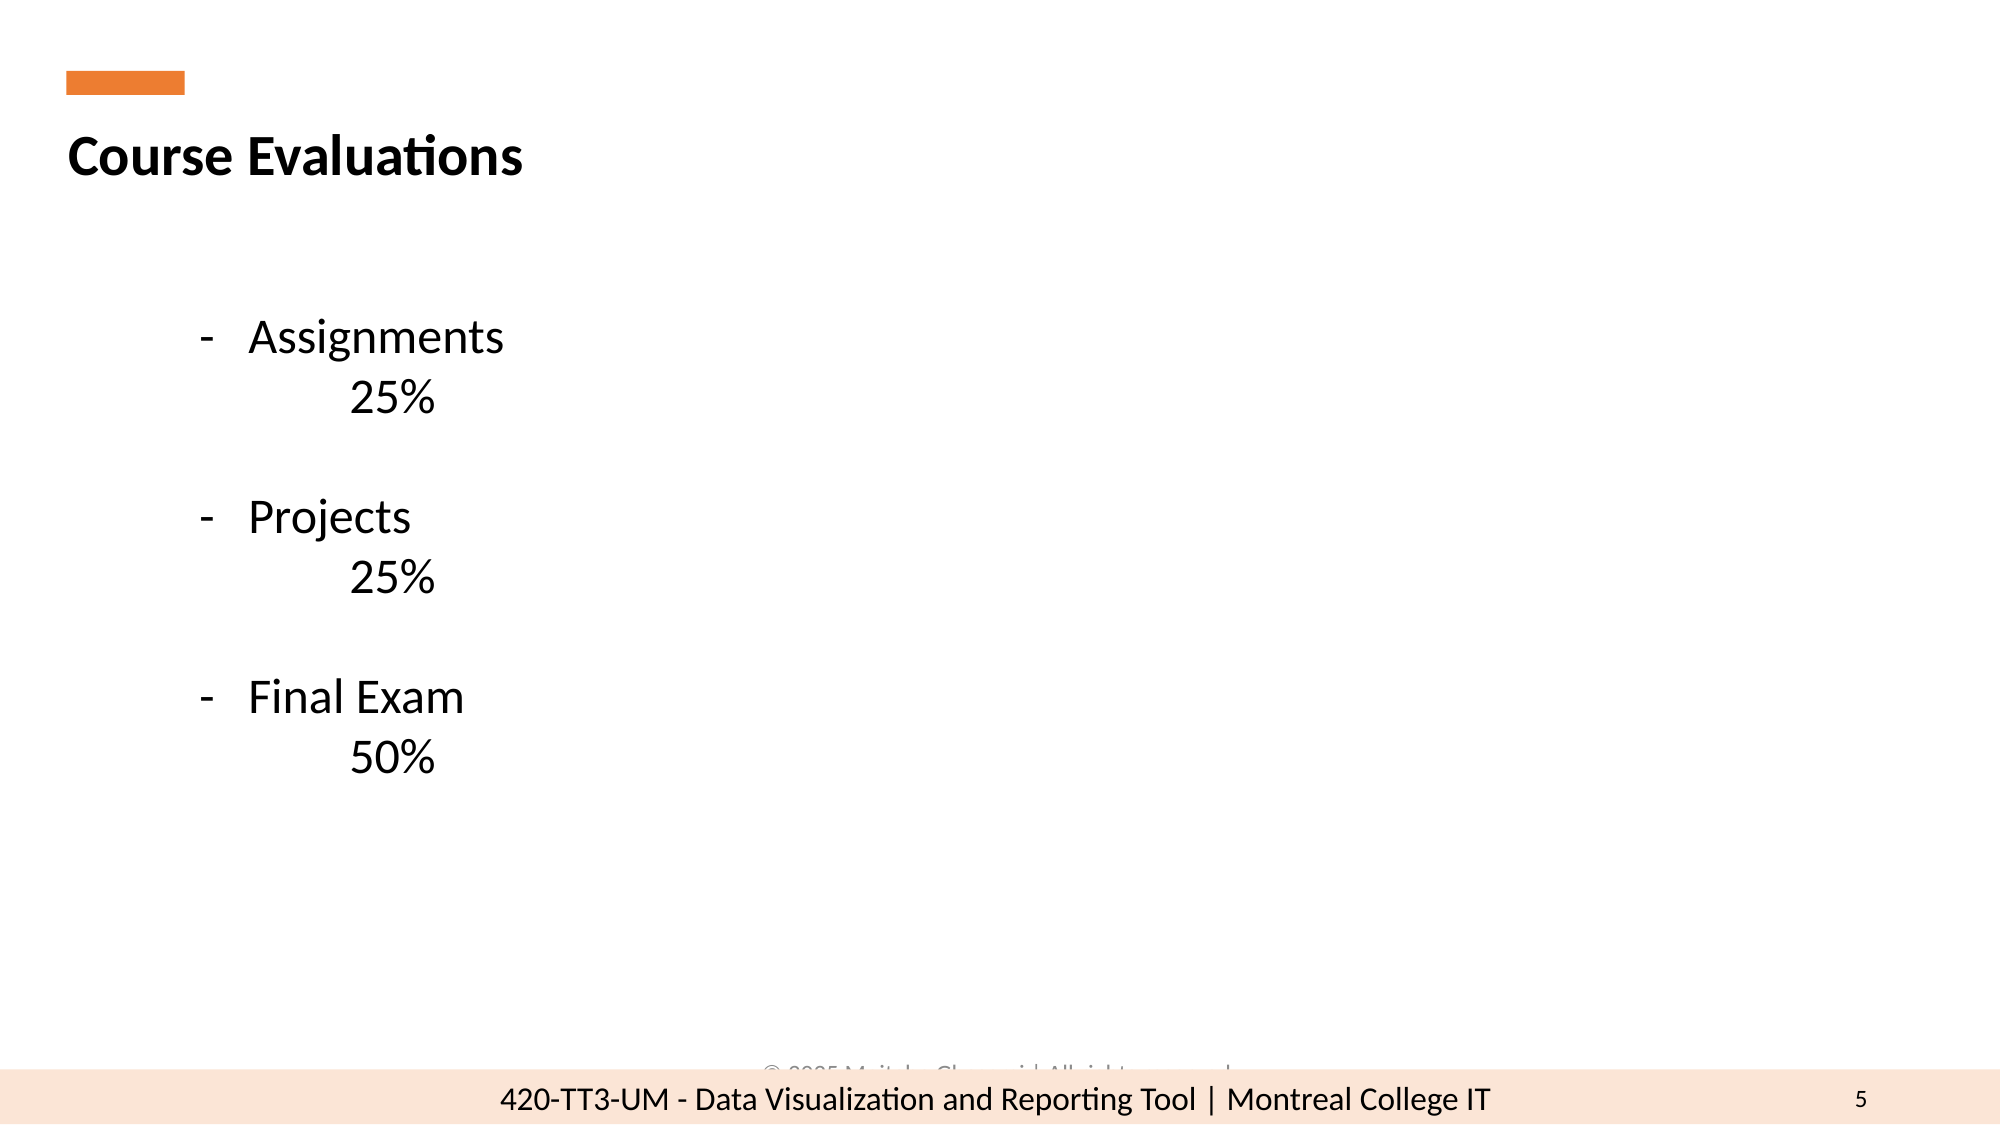

Course Evaluations
-   Assignments
	25%

-   Projects
	25%

-   Final Exam
	50%
© 2025 Mojtaba Ghasemi | All rights reserved.
5
420-TT3-UM - Data Visualization and Reporting Tool | Montreal College IT